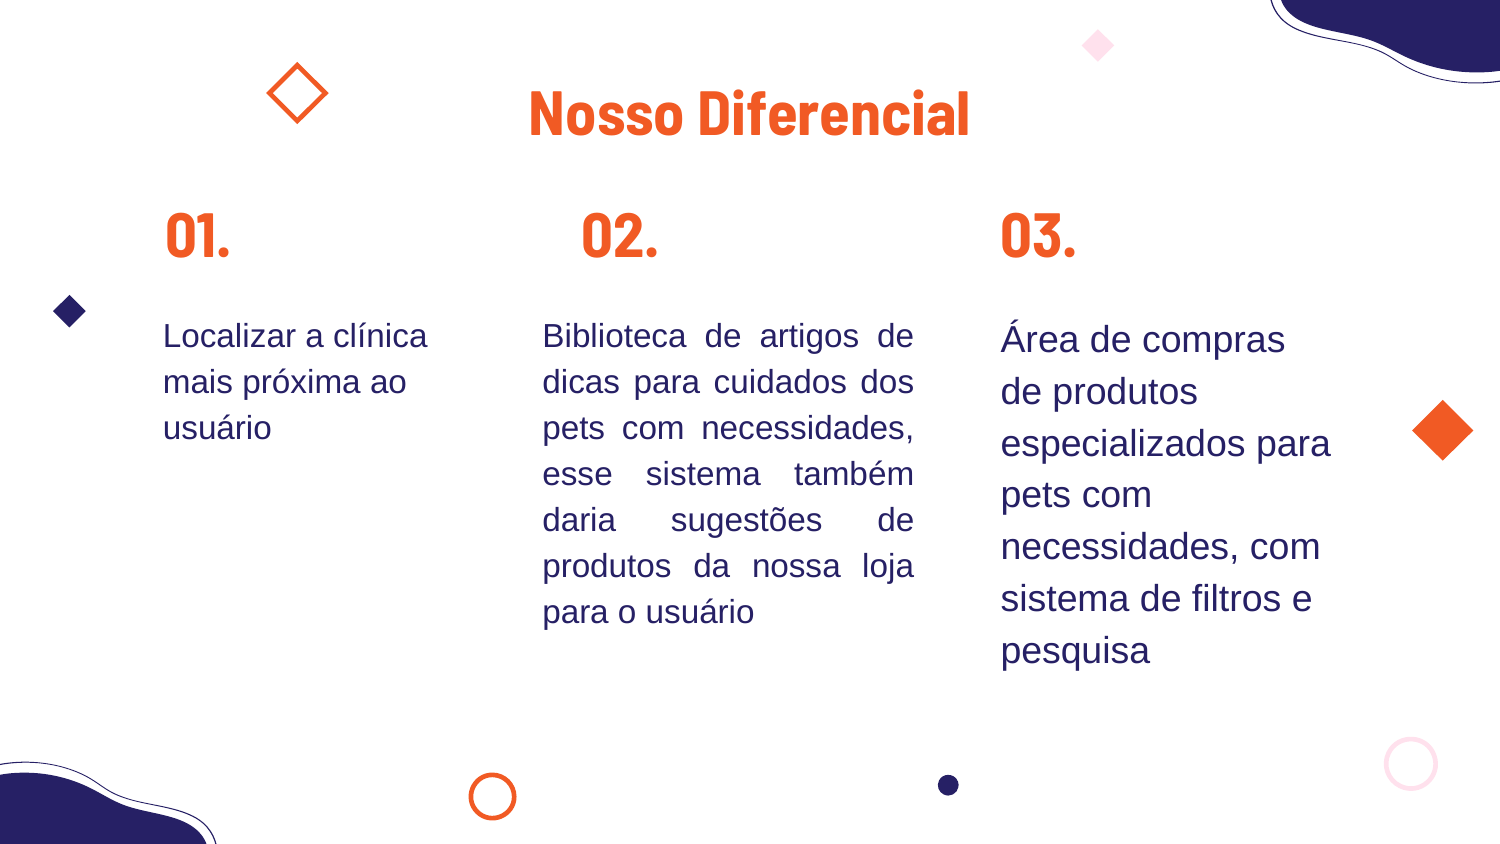

# Nosso Diferencial
01.
02.
03.
Localizar a clínica mais próxima ao usuário

Biblioteca de artigos de dicas para cuidados dos pets com necessidades, esse sistema também daria sugestões de produtos da nossa loja para o usuário

Área de compras de produtos especializados para pets com necessidades, com sistema de filtros e pesquisa